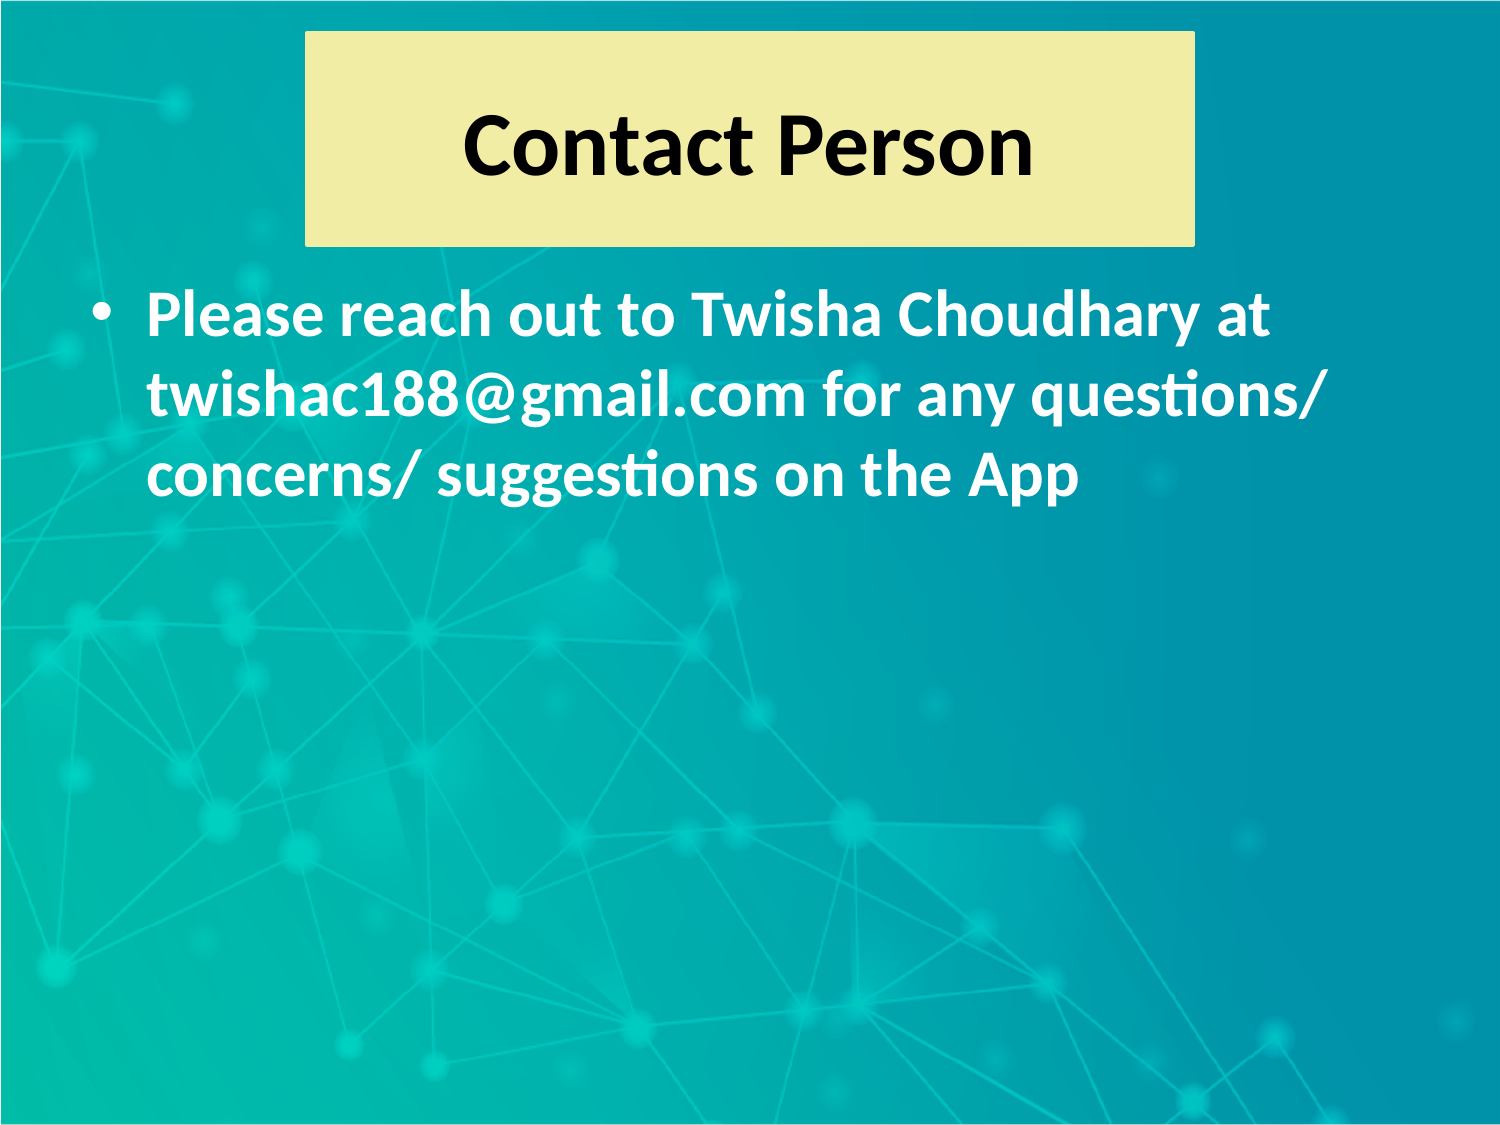

Contact Person
Please reach out to Twisha Choudhary at twishac188@gmail.com for any questions/ concerns/ suggestions on the App